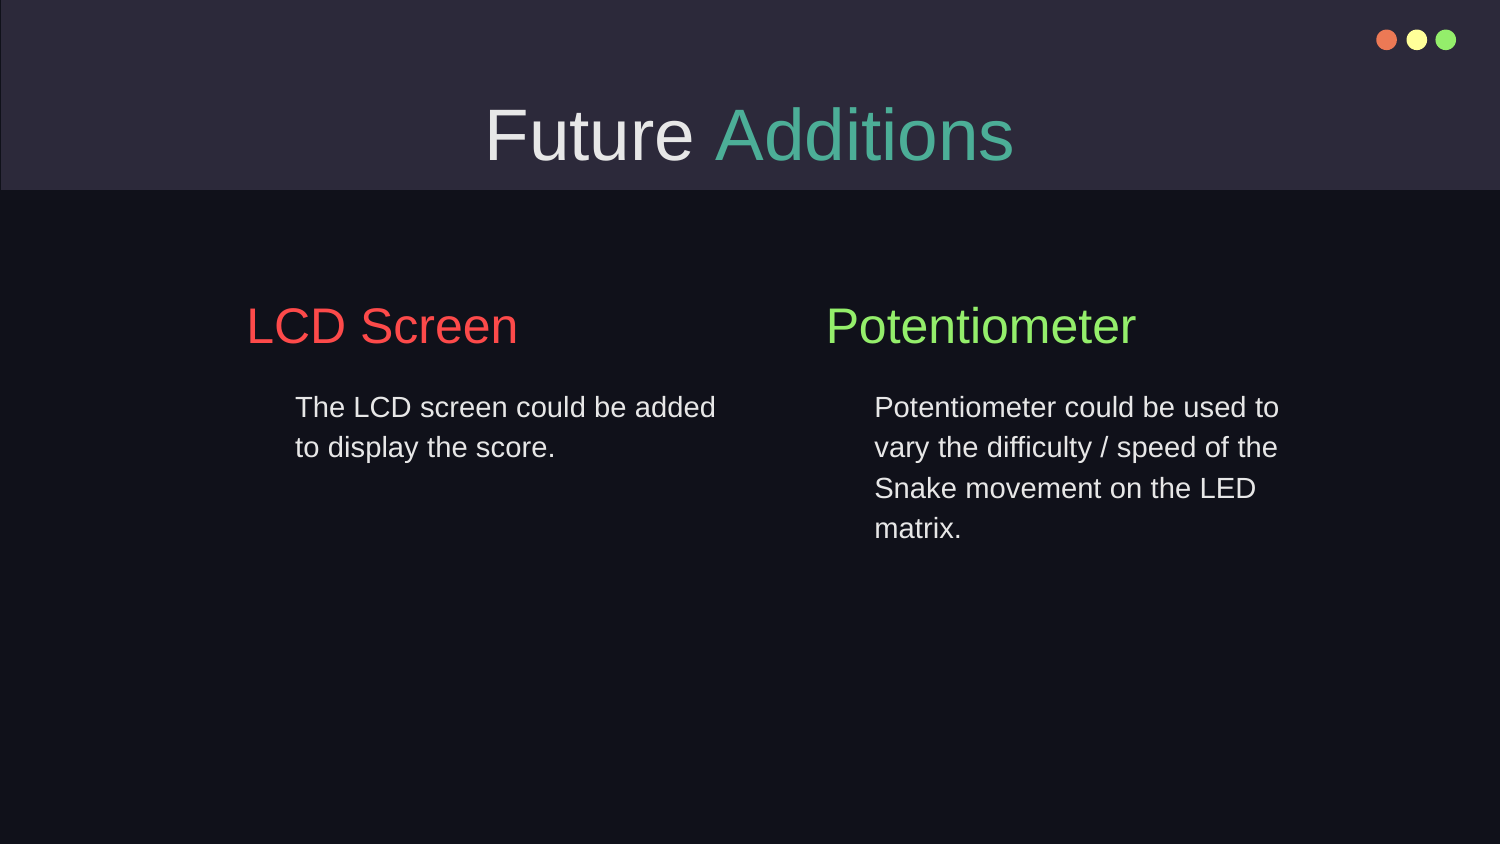

# Future Additions
LCD Screen
Potentiometer
The LCD screen could be added to display the score.
Potentiometer could be used to vary the difficulty / speed of the Snake movement on the LED matrix.